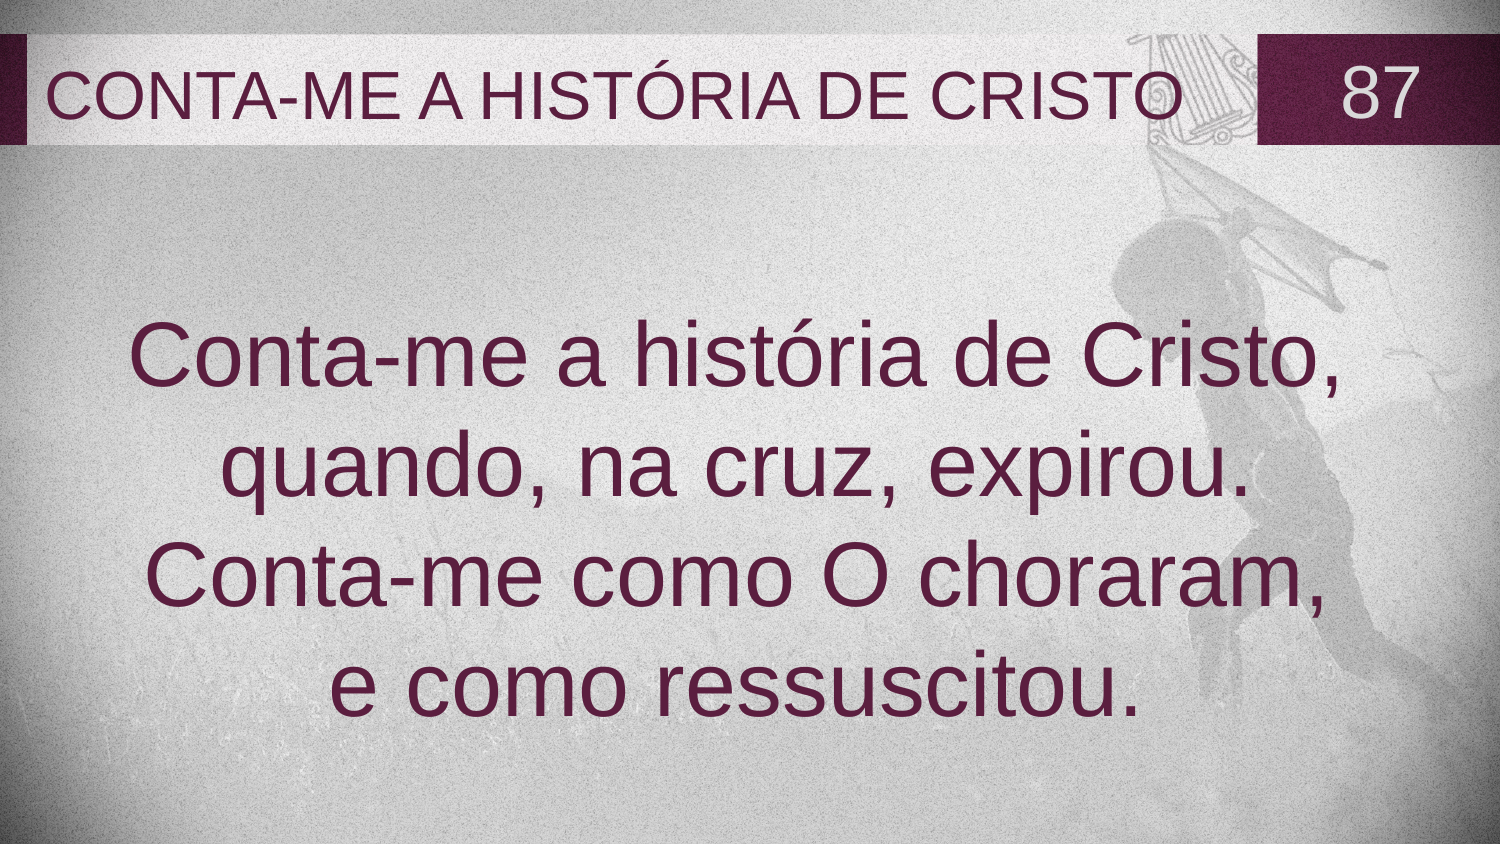

# CONTA-ME A HISTÓRIA DE CRISTO
87
Conta-me a história de Cristo,
quando, na cruz, expirou.
Conta-me como O choraram,
e como ressuscitou.